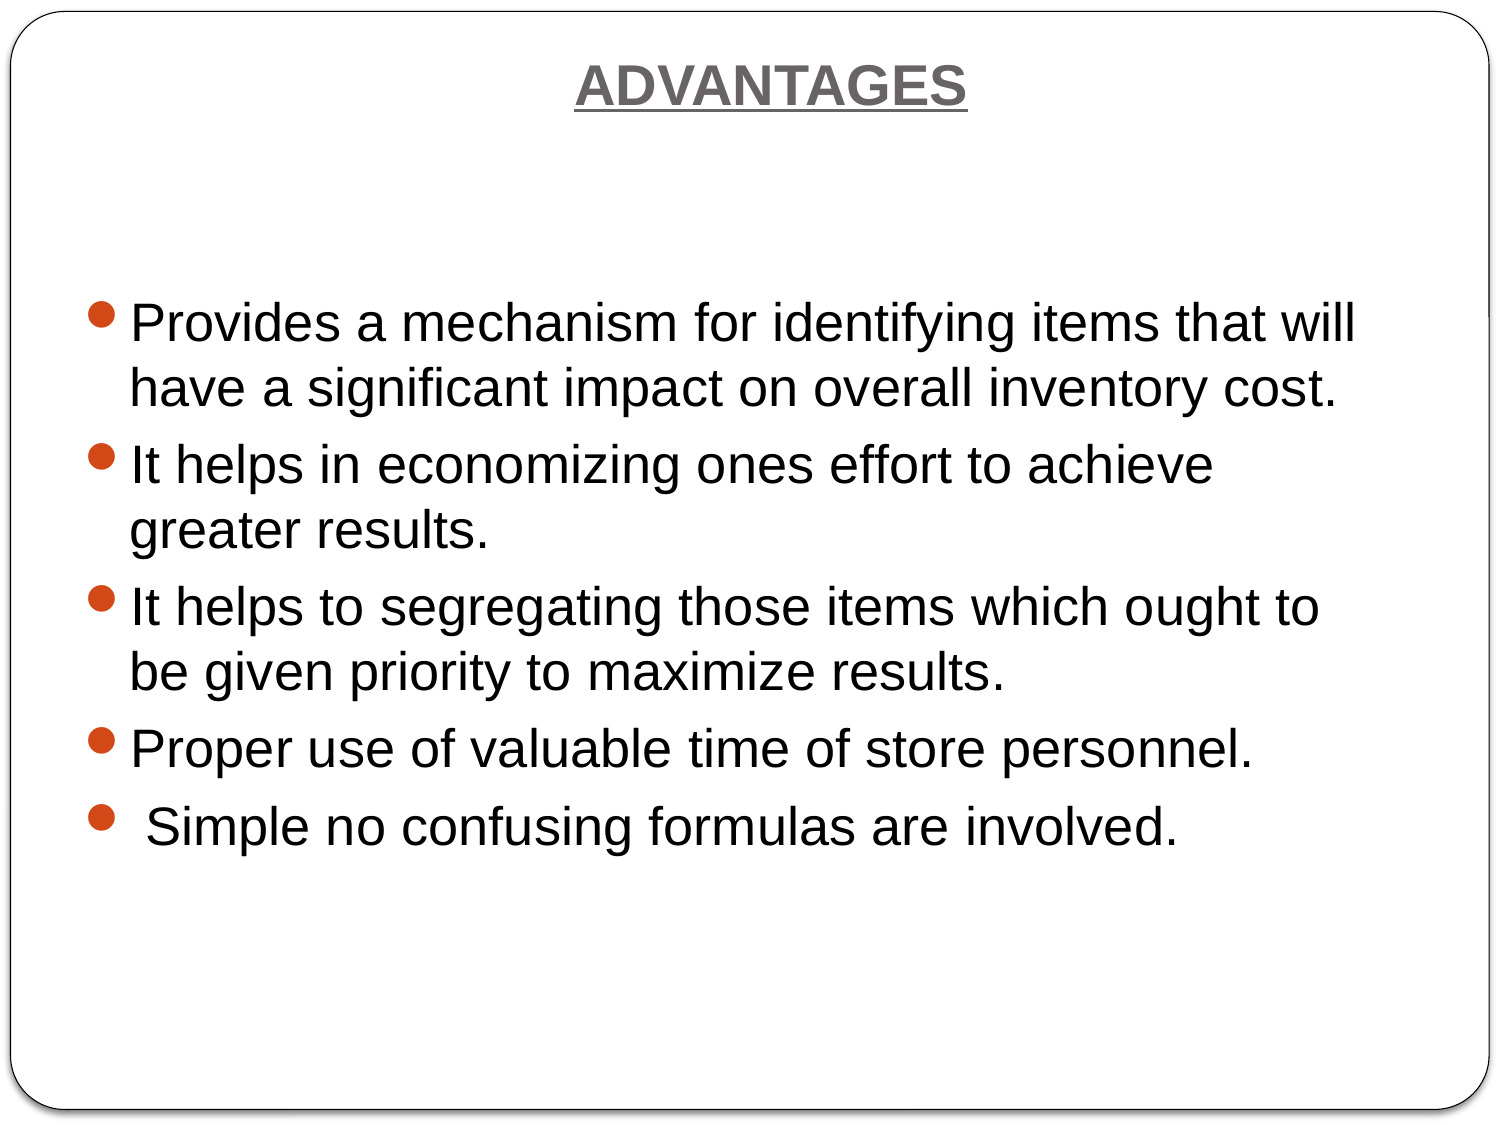

# ADVANTAGES
Provides a mechanism for identifying items that will have a significant impact on overall inventory cost.
It helps in economizing ones effort to achieve greater results.
It helps to segregating those items which ought to be given priority to maximize results.
Proper use of valuable time of store personnel.
 Simple no confusing formulas are involved.